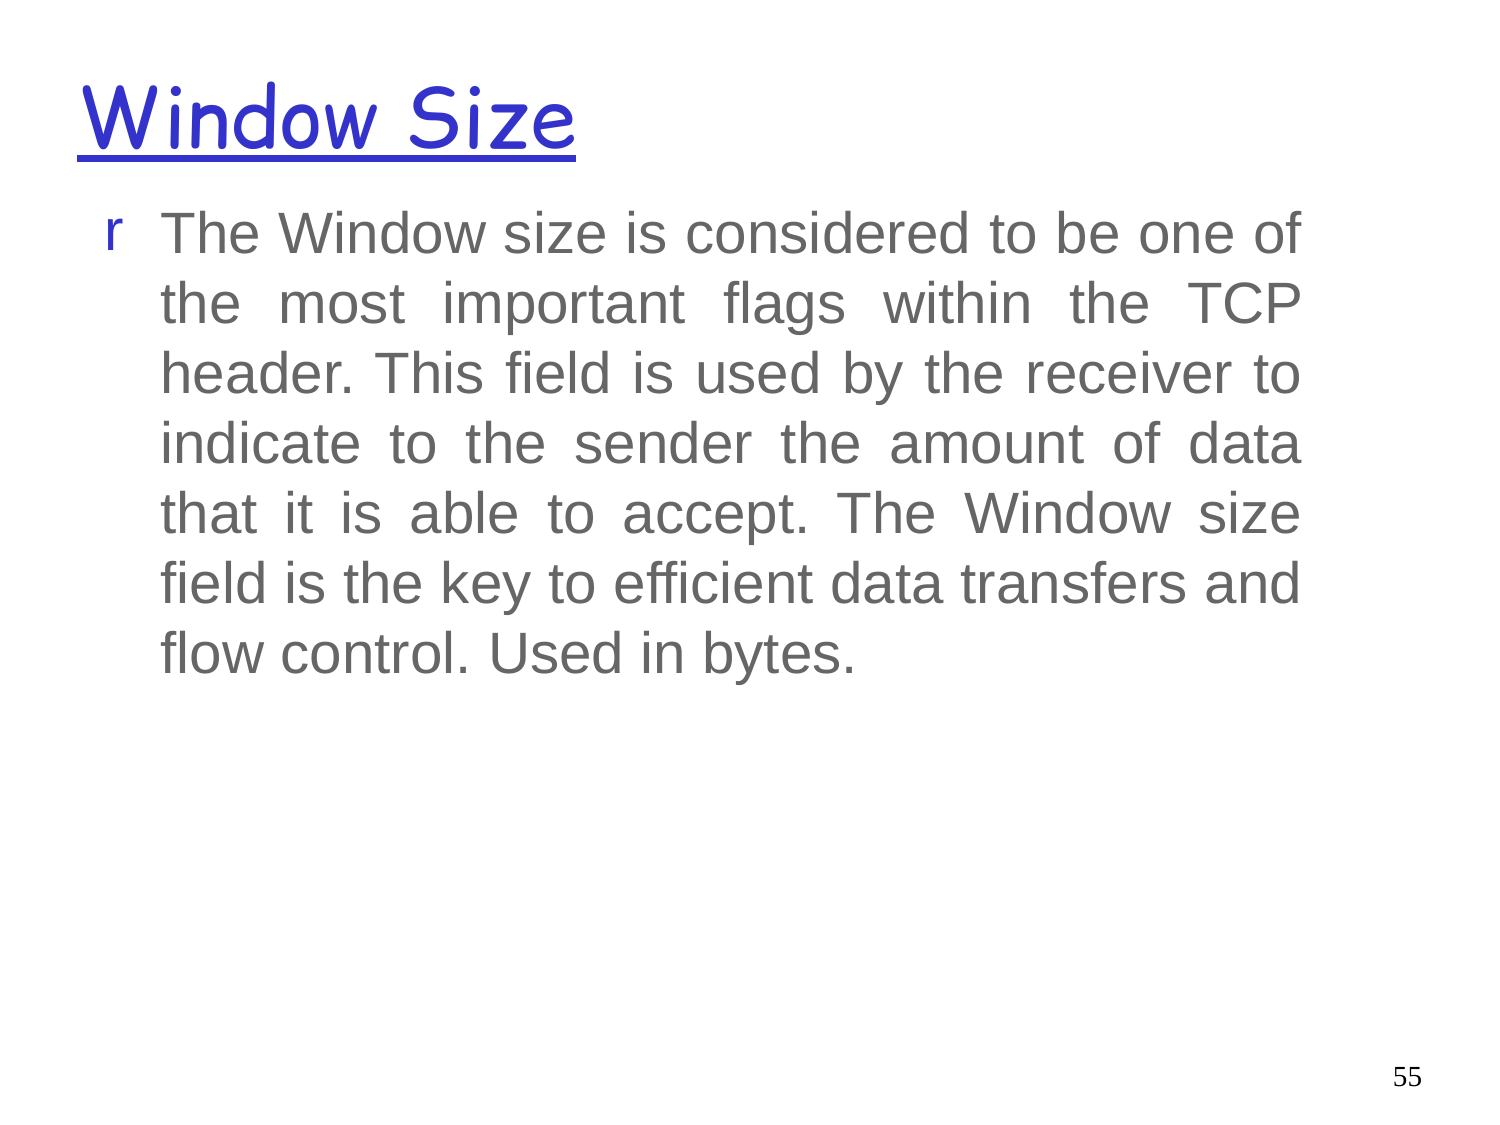

# Window Size
The Window size is considered to be one of the most important flags within the TCP header. This field is used by the receiver to indicate to the sender the amount of data that it is able to accept. The Window size field is the key to efficient data transfers and flow control. Used in bytes.
55